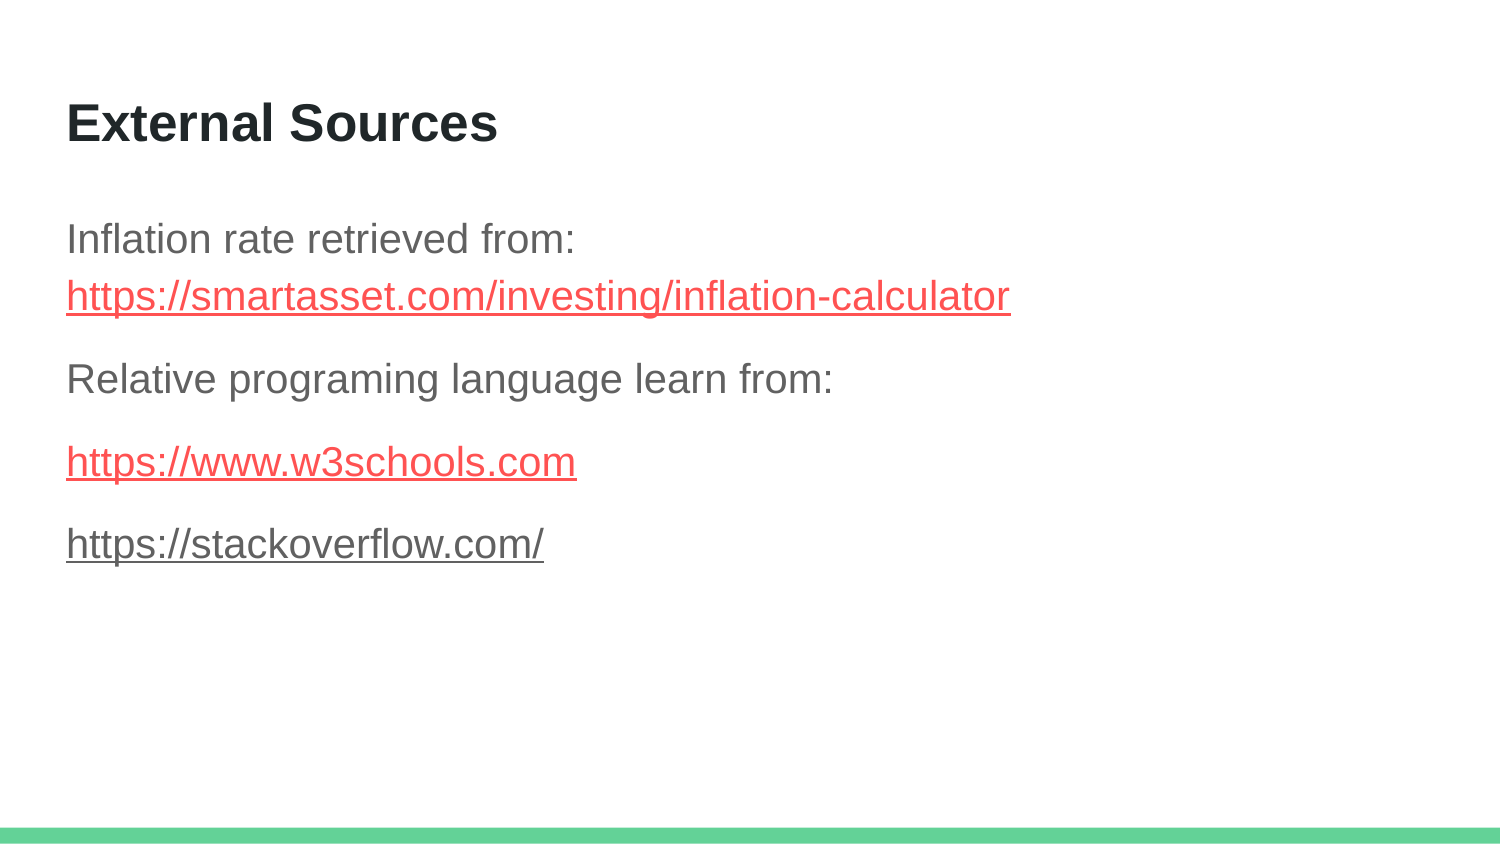

# External Sources
Inflation rate retrieved from: https://smartasset.com/investing/inflation-calculator
Relative programing language learn from:
https://www.w3schools.com
https://stackoverflow.com/